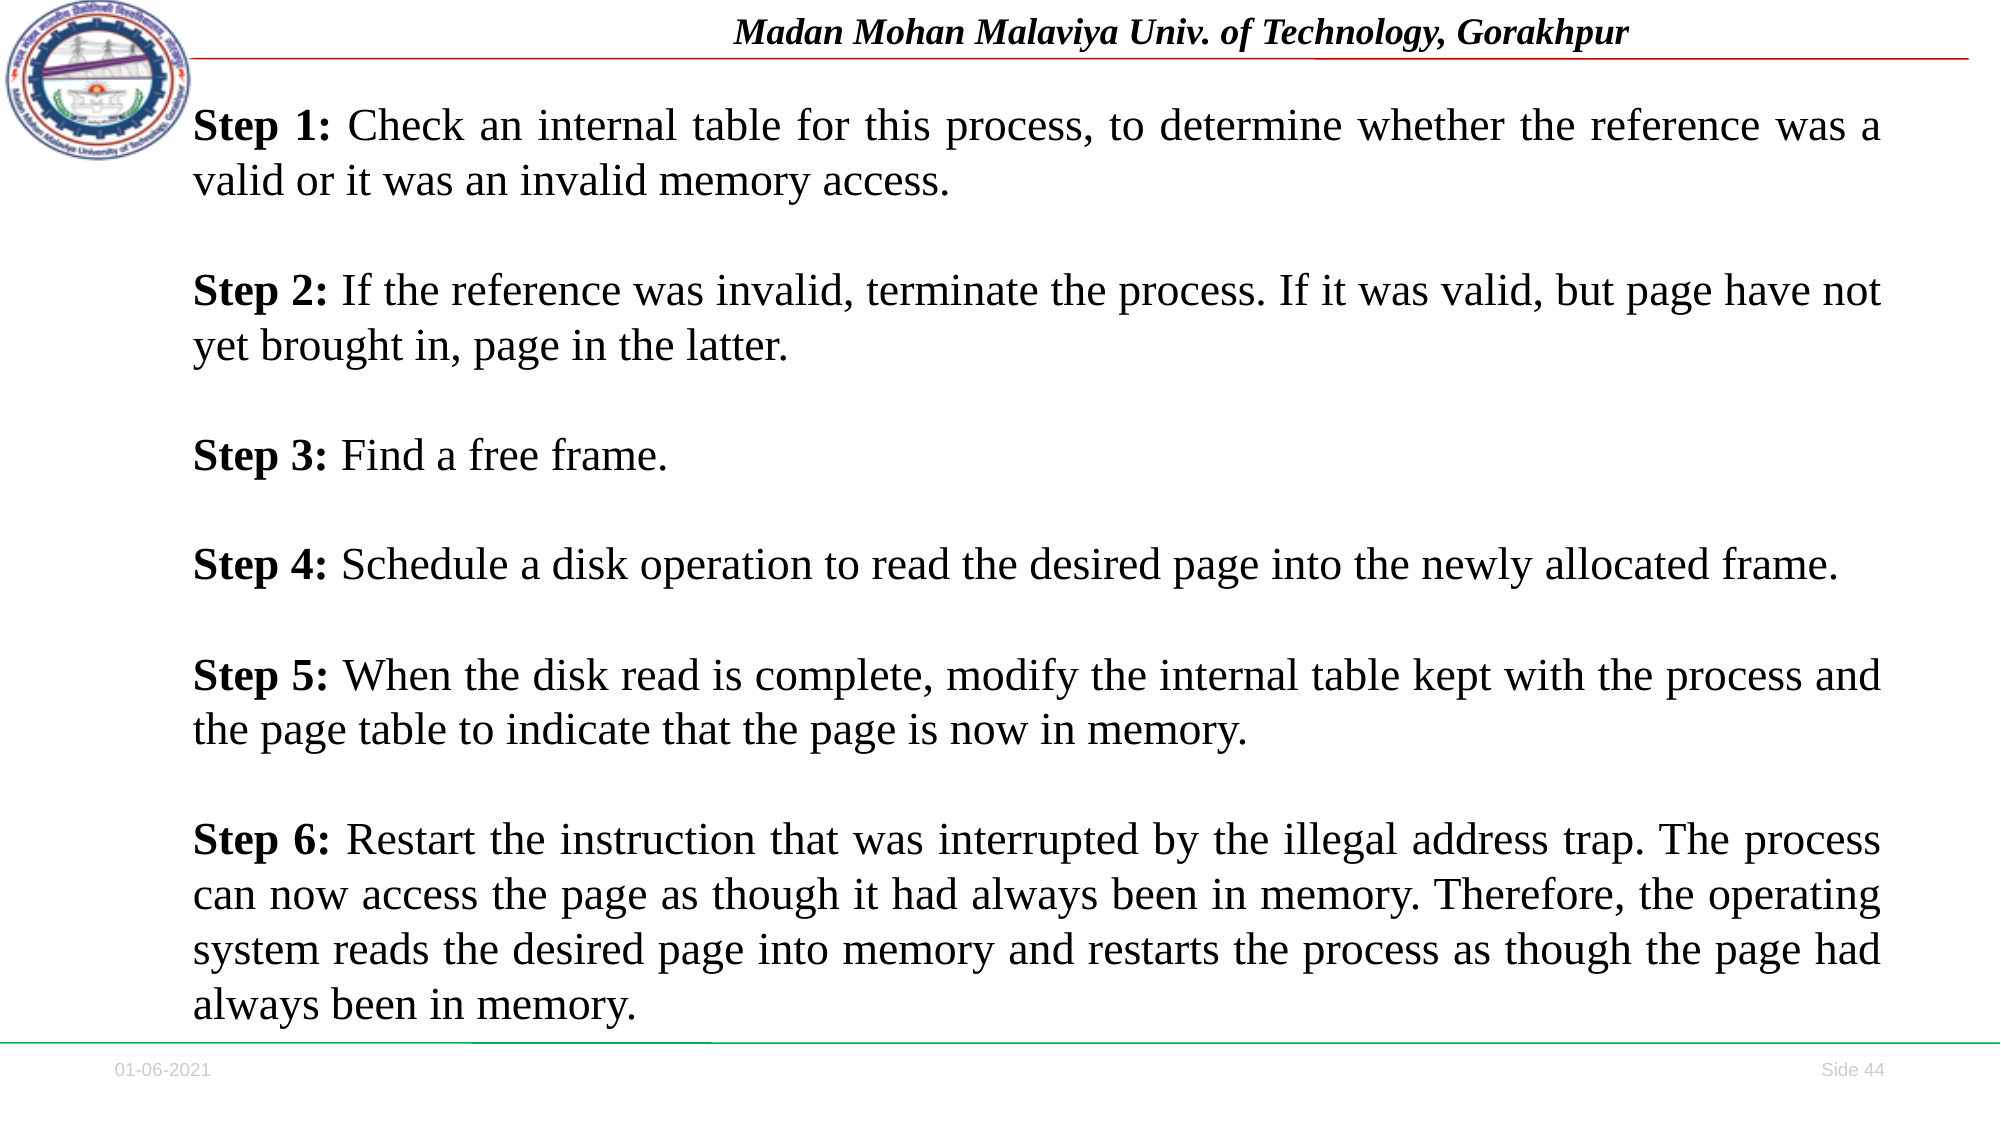

Step 1: Check an internal table for this process, to determine whether the reference was a valid or it was an invalid memory access.

Step 2: If the reference was invalid, terminate the process. If it was valid, but page have not yet brought in, page in the latter.

Step 3: Find a free frame.

Step 4: Schedule a disk operation to read the desired page into the newly allocated frame.

Step 5: When the disk read is complete, modify the internal table kept with the process and the page table to indicate that the page is now in memory.

Step 6: Restart the instruction that was interrupted by the illegal address trap. The process can now access the page as though it had always been in memory. Therefore, the operating system reads the desired page into memory and restarts the process as though the page had always been in memory.